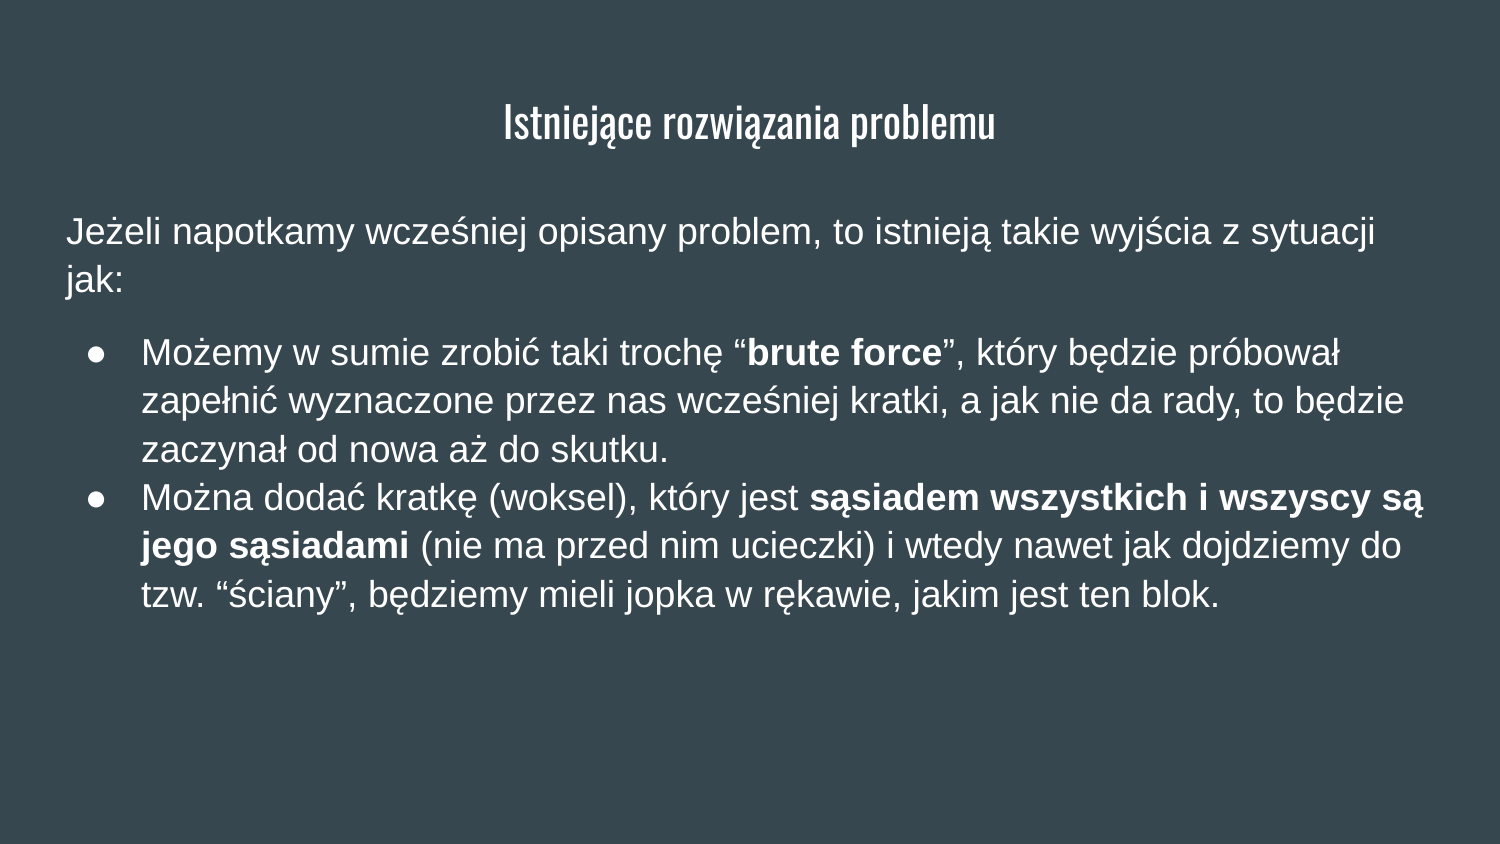

# Istniejące rozwiązania problemu
Jeżeli napotkamy wcześniej opisany problem, to istnieją takie wyjścia z sytuacji jak:
Możemy w sumie zrobić taki trochę “brute force”, który będzie próbował zapełnić wyznaczone przez nas wcześniej kratki, a jak nie da rady, to będzie zaczynał od nowa aż do skutku.
Można dodać kratkę (woksel), który jest sąsiadem wszystkich i wszyscy są jego sąsiadami (nie ma przed nim ucieczki) i wtedy nawet jak dojdziemy do tzw. “ściany”, będziemy mieli jopka w rękawie, jakim jest ten blok.